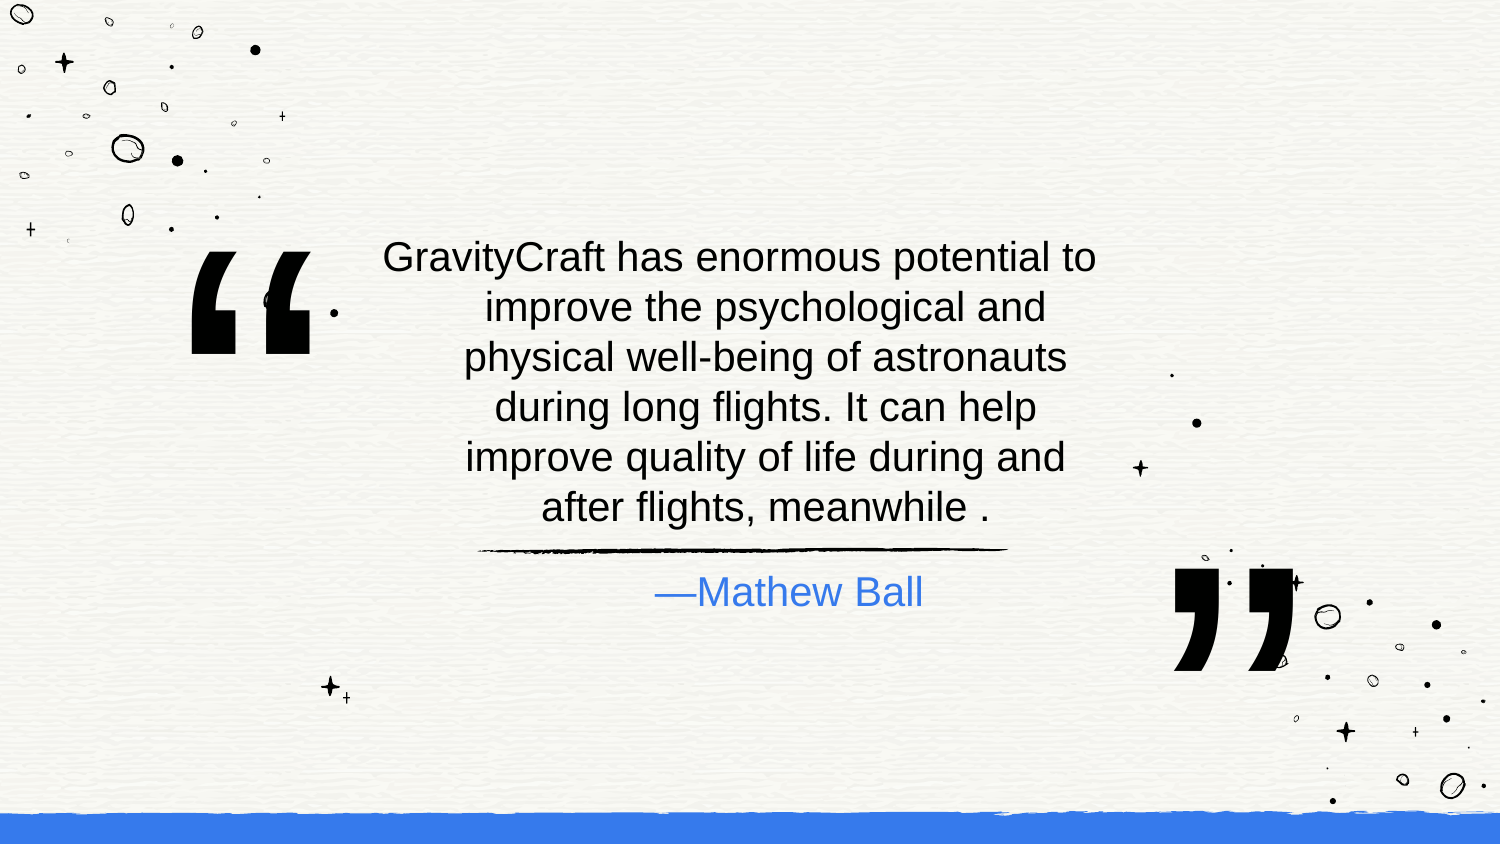

“

GravityCraft has enormous potential to improve the psychological and physical well-being of astronauts during long flights. It can help improve quality of life during and after flights, meanwhile .
”
# —Mathew Ball